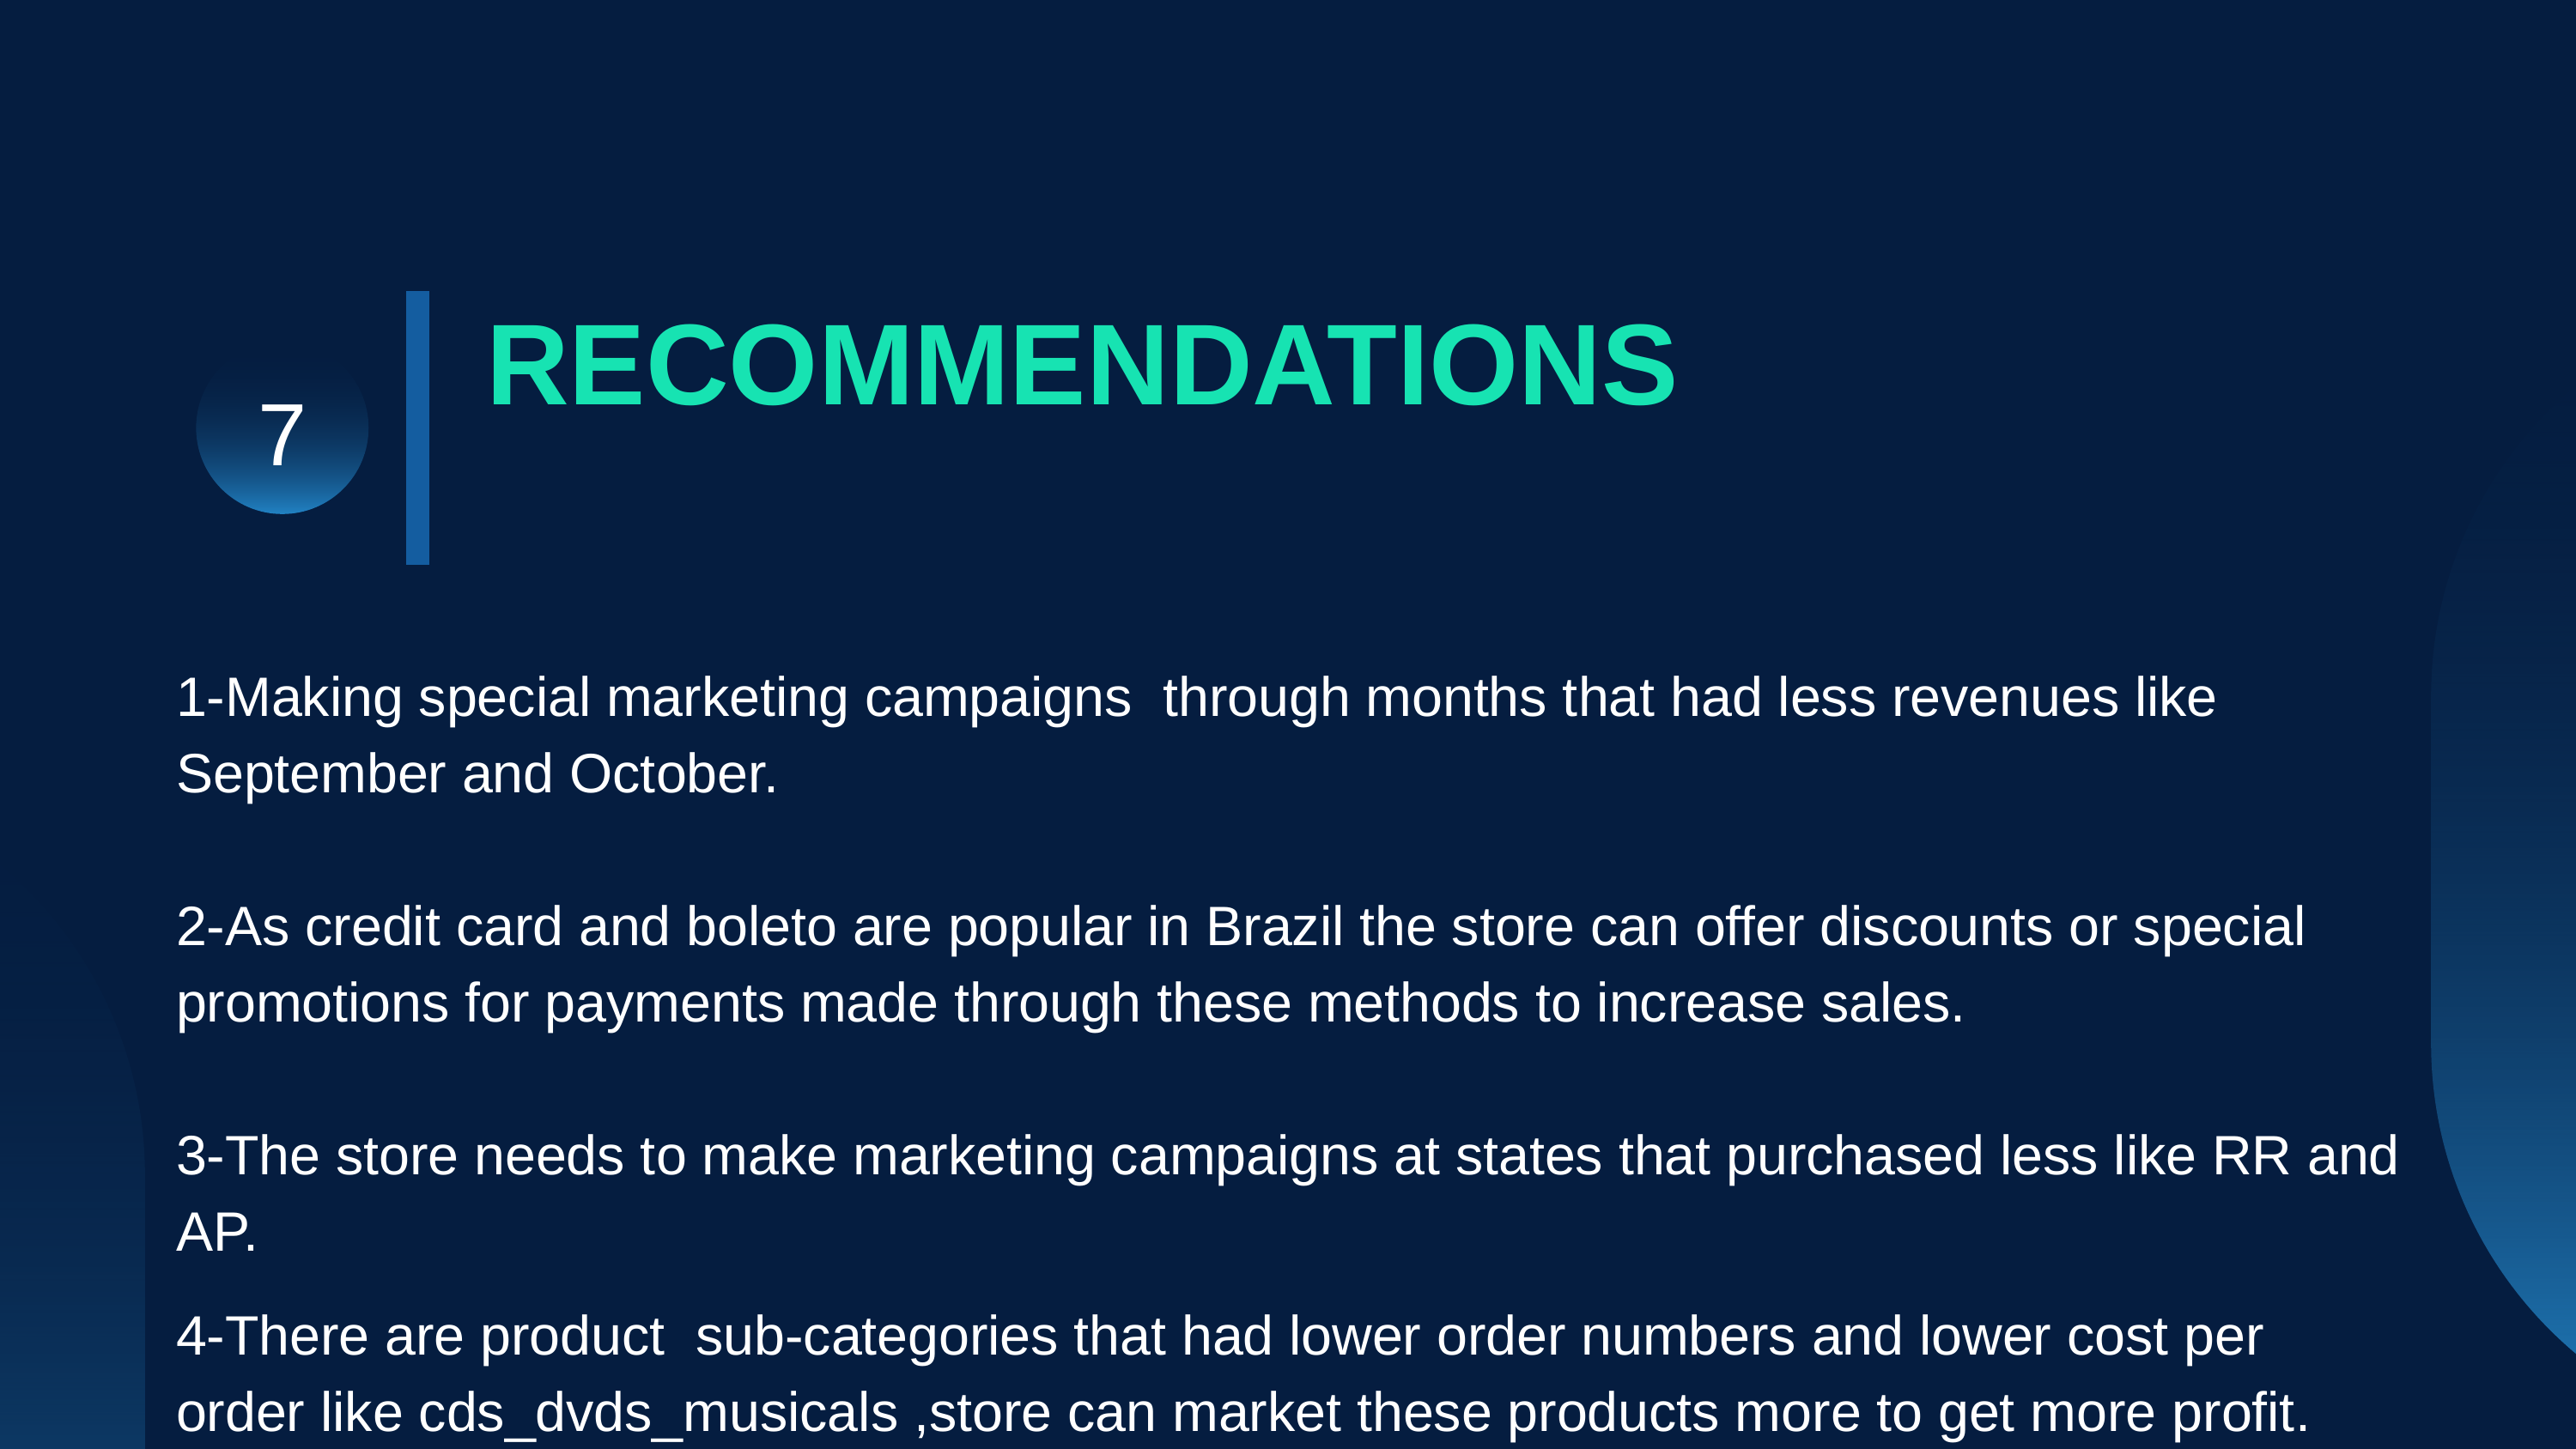

RECOMMENDATIONS

7

1-Making special marketing campaigns  through months that had less revenues like September and October.

2-As credit card and boleto are popular in Brazil the store can offer discounts or special promotions for payments made through these methods to increase sales.

3-The store needs to make marketing campaigns at states that purchased less like RR and AP.

4-There are product  sub-categories that had lower order numbers and lower cost per order like cds_dvds_musicals ,store can market these products more to get more profit.